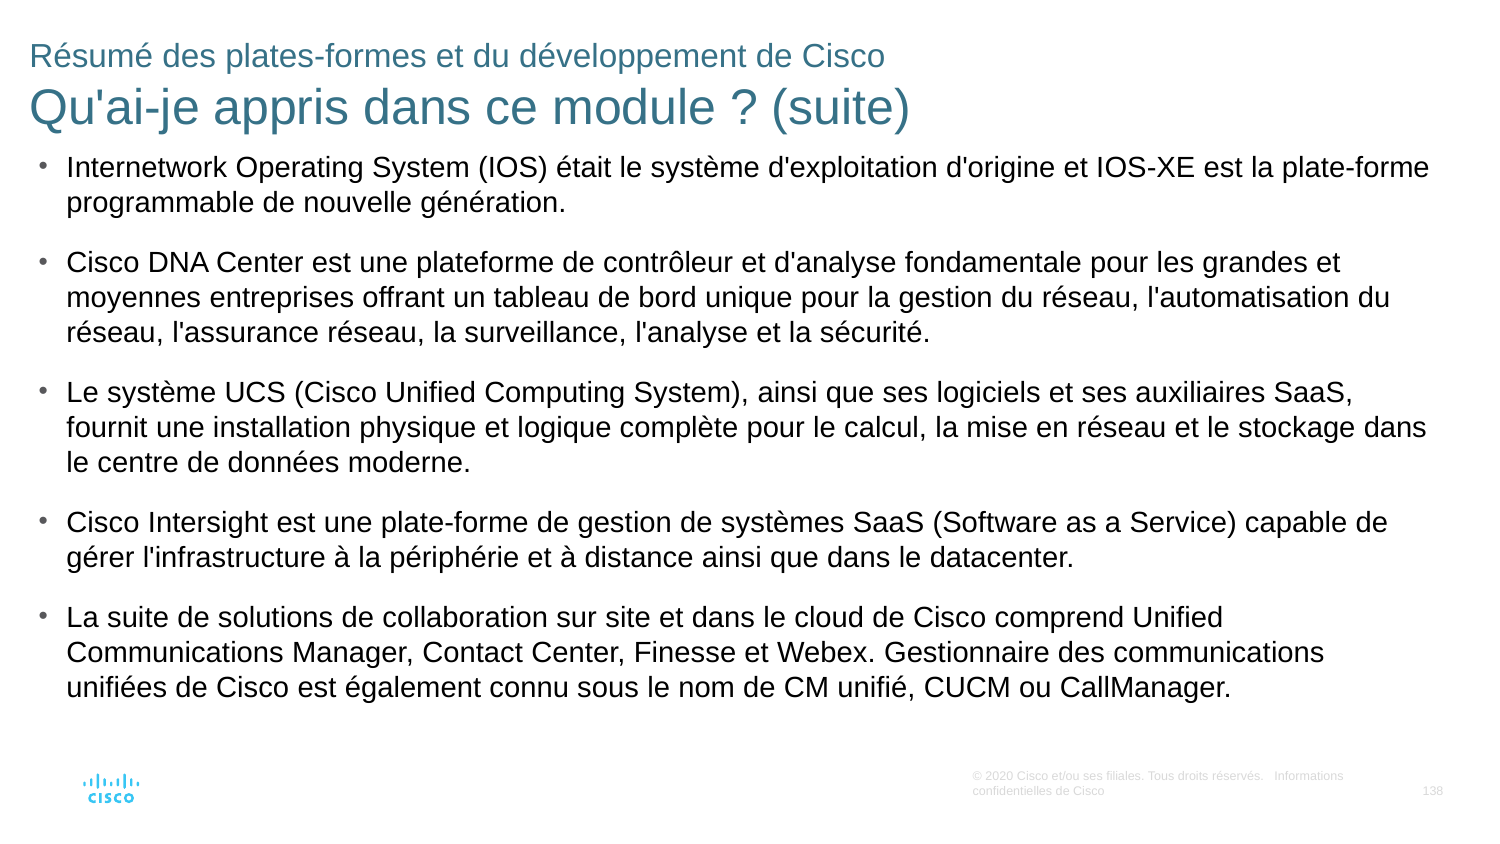

# Résumé des plates-formes et du développement de Cisco Qu'ai-je appris dans ce module ? (suite)
Internetwork Operating System (IOS) était le système d'exploitation d'origine et IOS-XE est la plate-forme programmable de nouvelle génération.
Cisco DNA Center est une plateforme de contrôleur et d'analyse fondamentale pour les grandes et moyennes entreprises offrant un tableau de bord unique pour la gestion du réseau, l'automatisation du réseau, l'assurance réseau, la surveillance, l'analyse et la sécurité.
Le système UCS (Cisco Unified Computing System), ainsi que ses logiciels et ses auxiliaires SaaS, fournit une installation physique et logique complète pour le calcul, la mise en réseau et le stockage dans le centre de données moderne.
Cisco Intersight est une plate-forme de gestion de systèmes SaaS (Software as a Service) capable de gérer l'infrastructure à la périphérie et à distance ainsi que dans le datacenter.
La suite de solutions de collaboration sur site et dans le cloud de Cisco comprend Unified Communications Manager, Contact Center, Finesse et Webex. Gestionnaire des communications unifiées de Cisco est également connu sous le nom de CM unifié, CUCM ou CallManager.